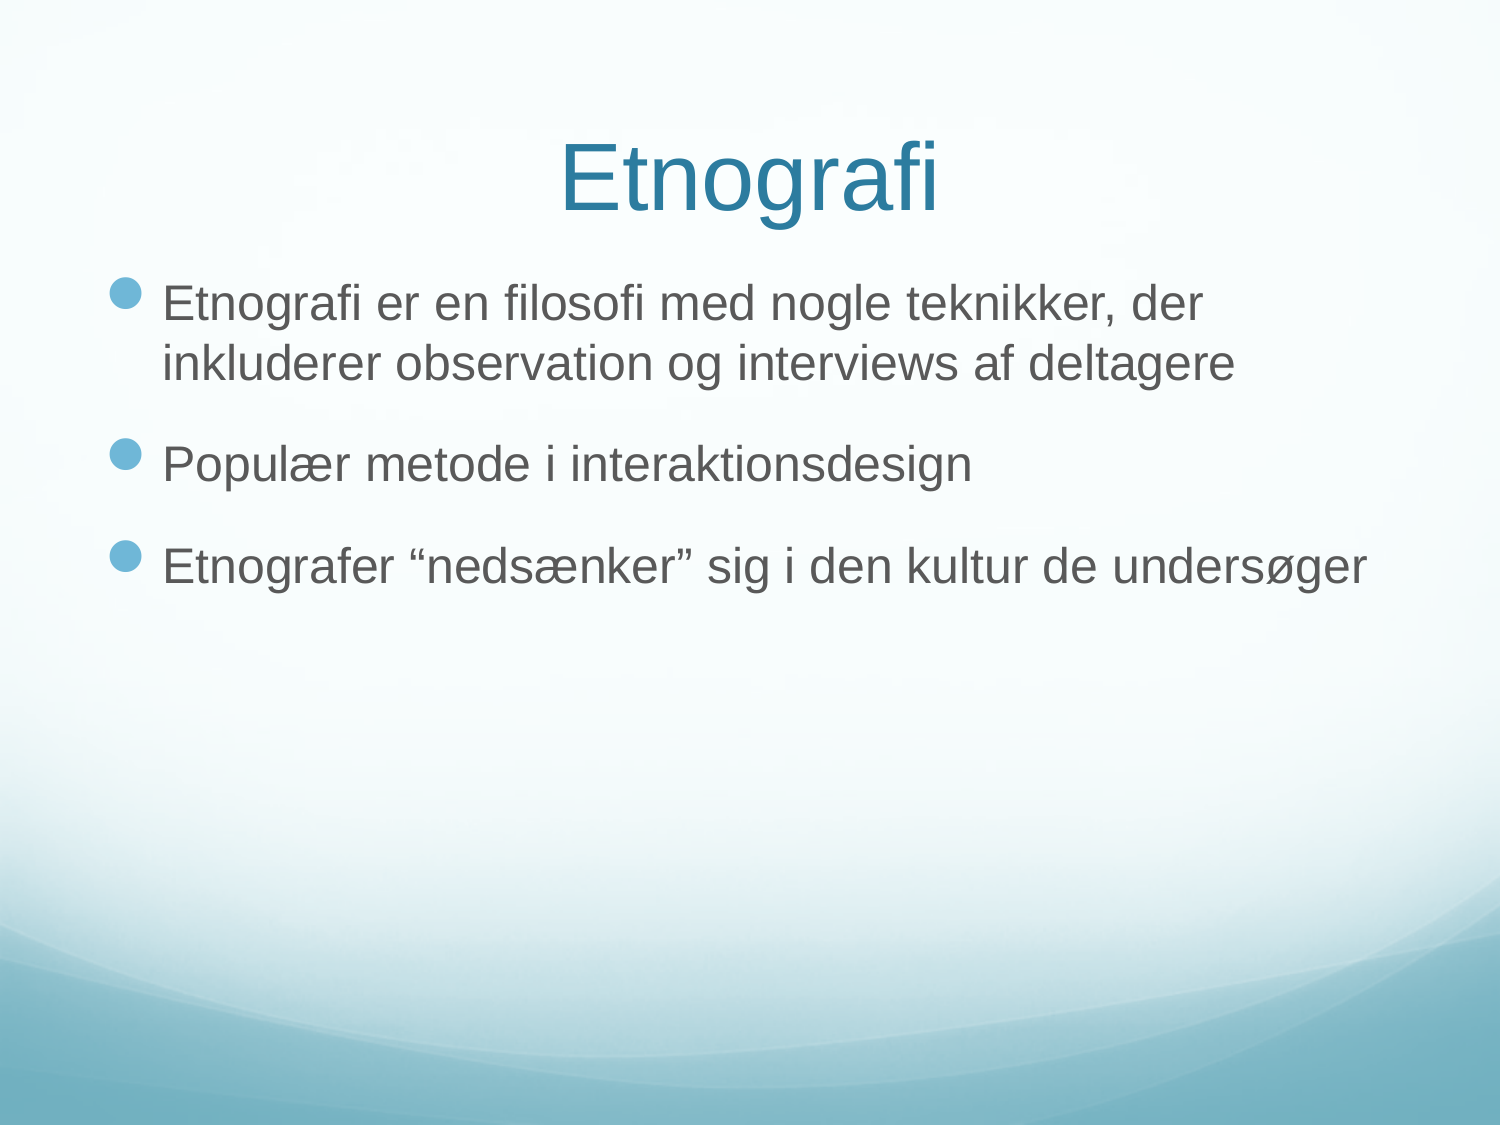

# Etnografi
Etnografi er en filosofi med nogle teknikker, der inkluderer observation og interviews af deltagere
Populær metode i interaktionsdesign
Etnografer “nedsænker” sig i den kultur de undersøger